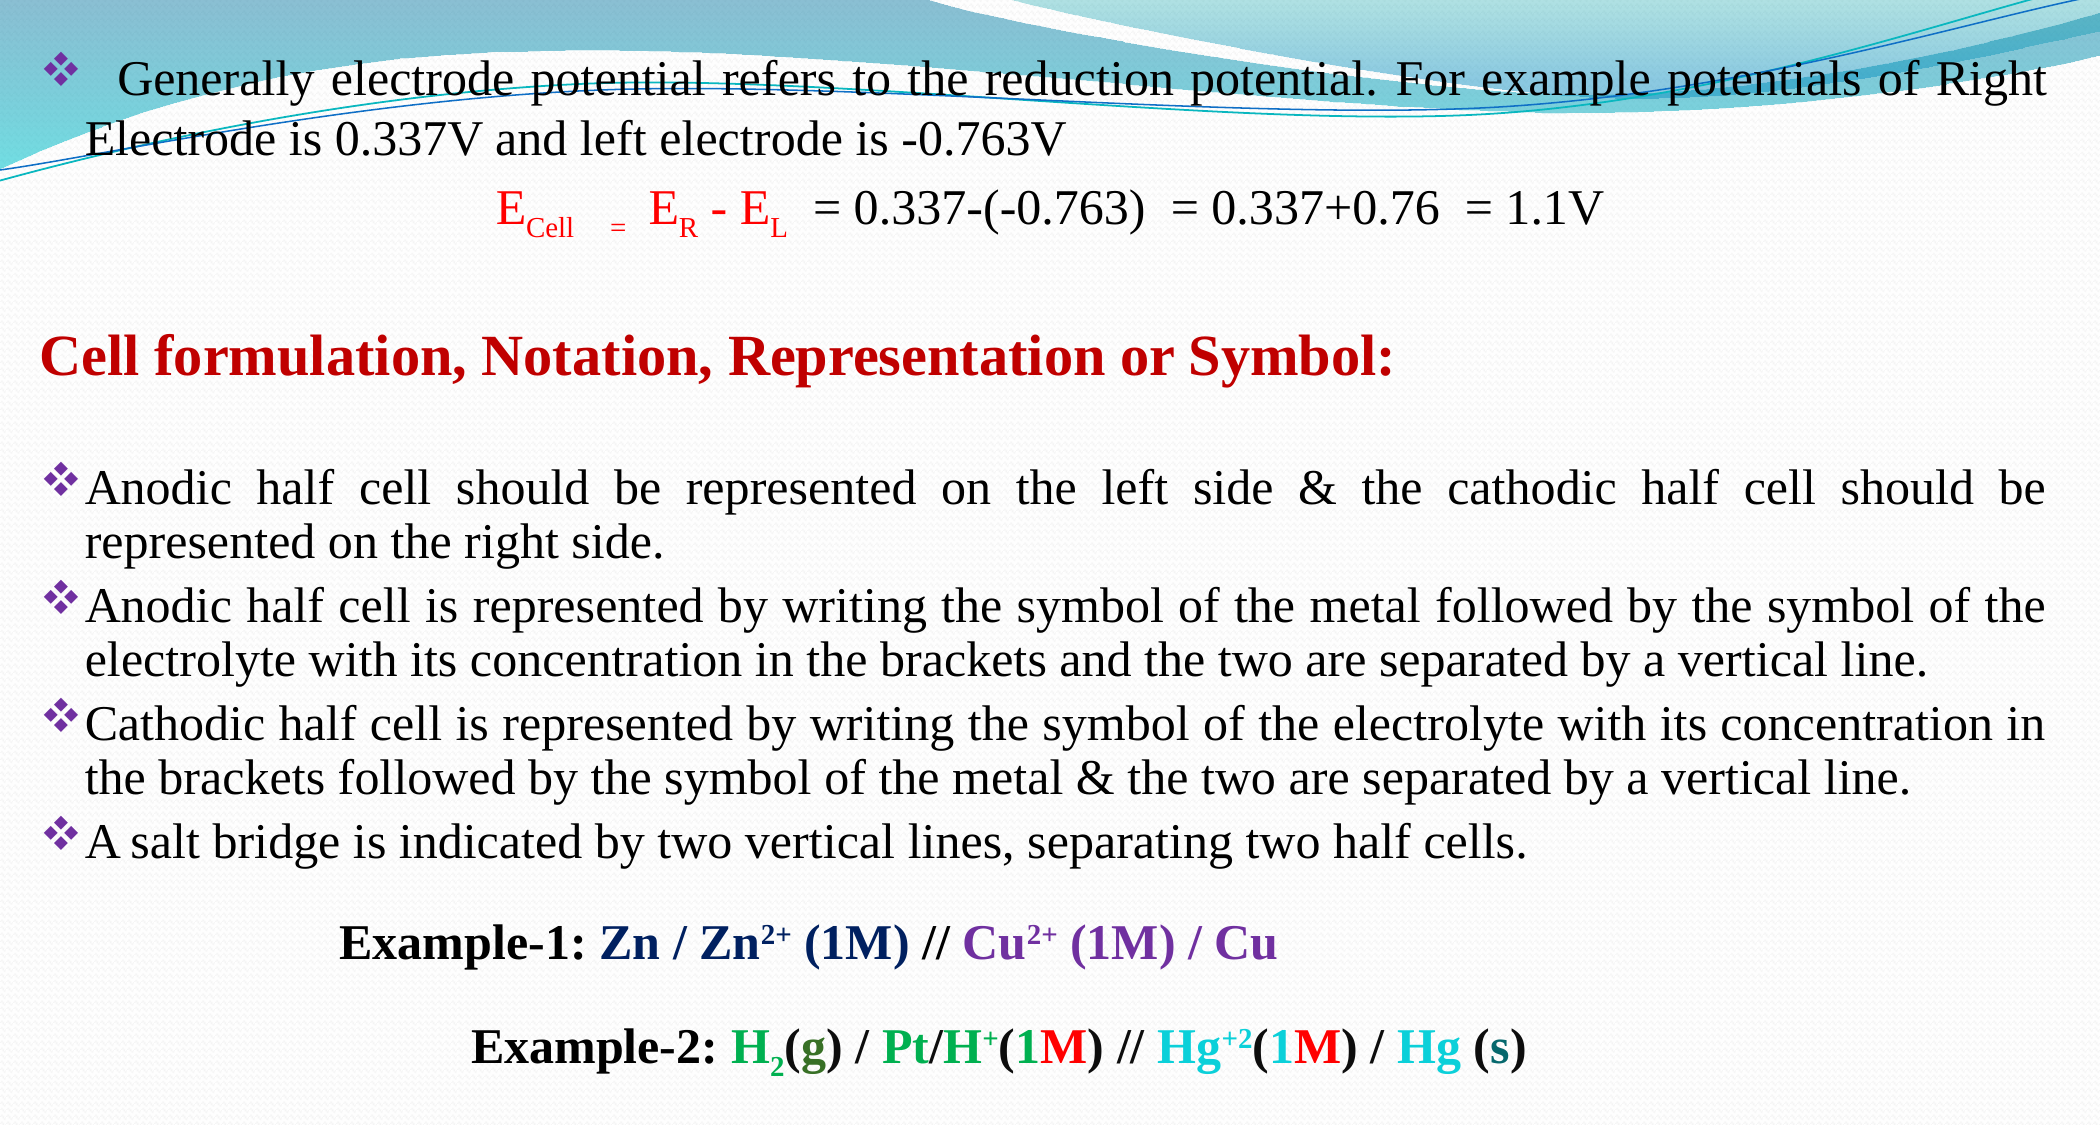

Generally electrode potential refers to the reduction potential. For example potentials of Right Electrode is 0.337V and left electrode is -0.763V
 ECell     =   ER - EL  = 0.337-(-0.763)  = 0.337+0.76  = 1.1V

Cell formulation, Notation, Representation or Symbol:

Anodic half cell should be represented on the left side & the cathodic half cell should be represented on the right side.
Anodic half cell is represented by writing the symbol of the metal followed by the symbol of the electrolyte with its concentration in the brackets and the two are separated by a vertical line.
Cathodic half cell is represented by writing the symbol of the electrolyte with its concentration in the brackets followed by the symbol of the metal & the two are separated by a vertical line.
A salt bridge is indicated by two vertical lines, separating two half cells.
		Example-1: Zn / Zn2+ (1M) // Cu2+ (1M) / Cu
 			Example-2: H2(g) / Pt/H+(1M) // Hg+2(1M) / Hg (s)